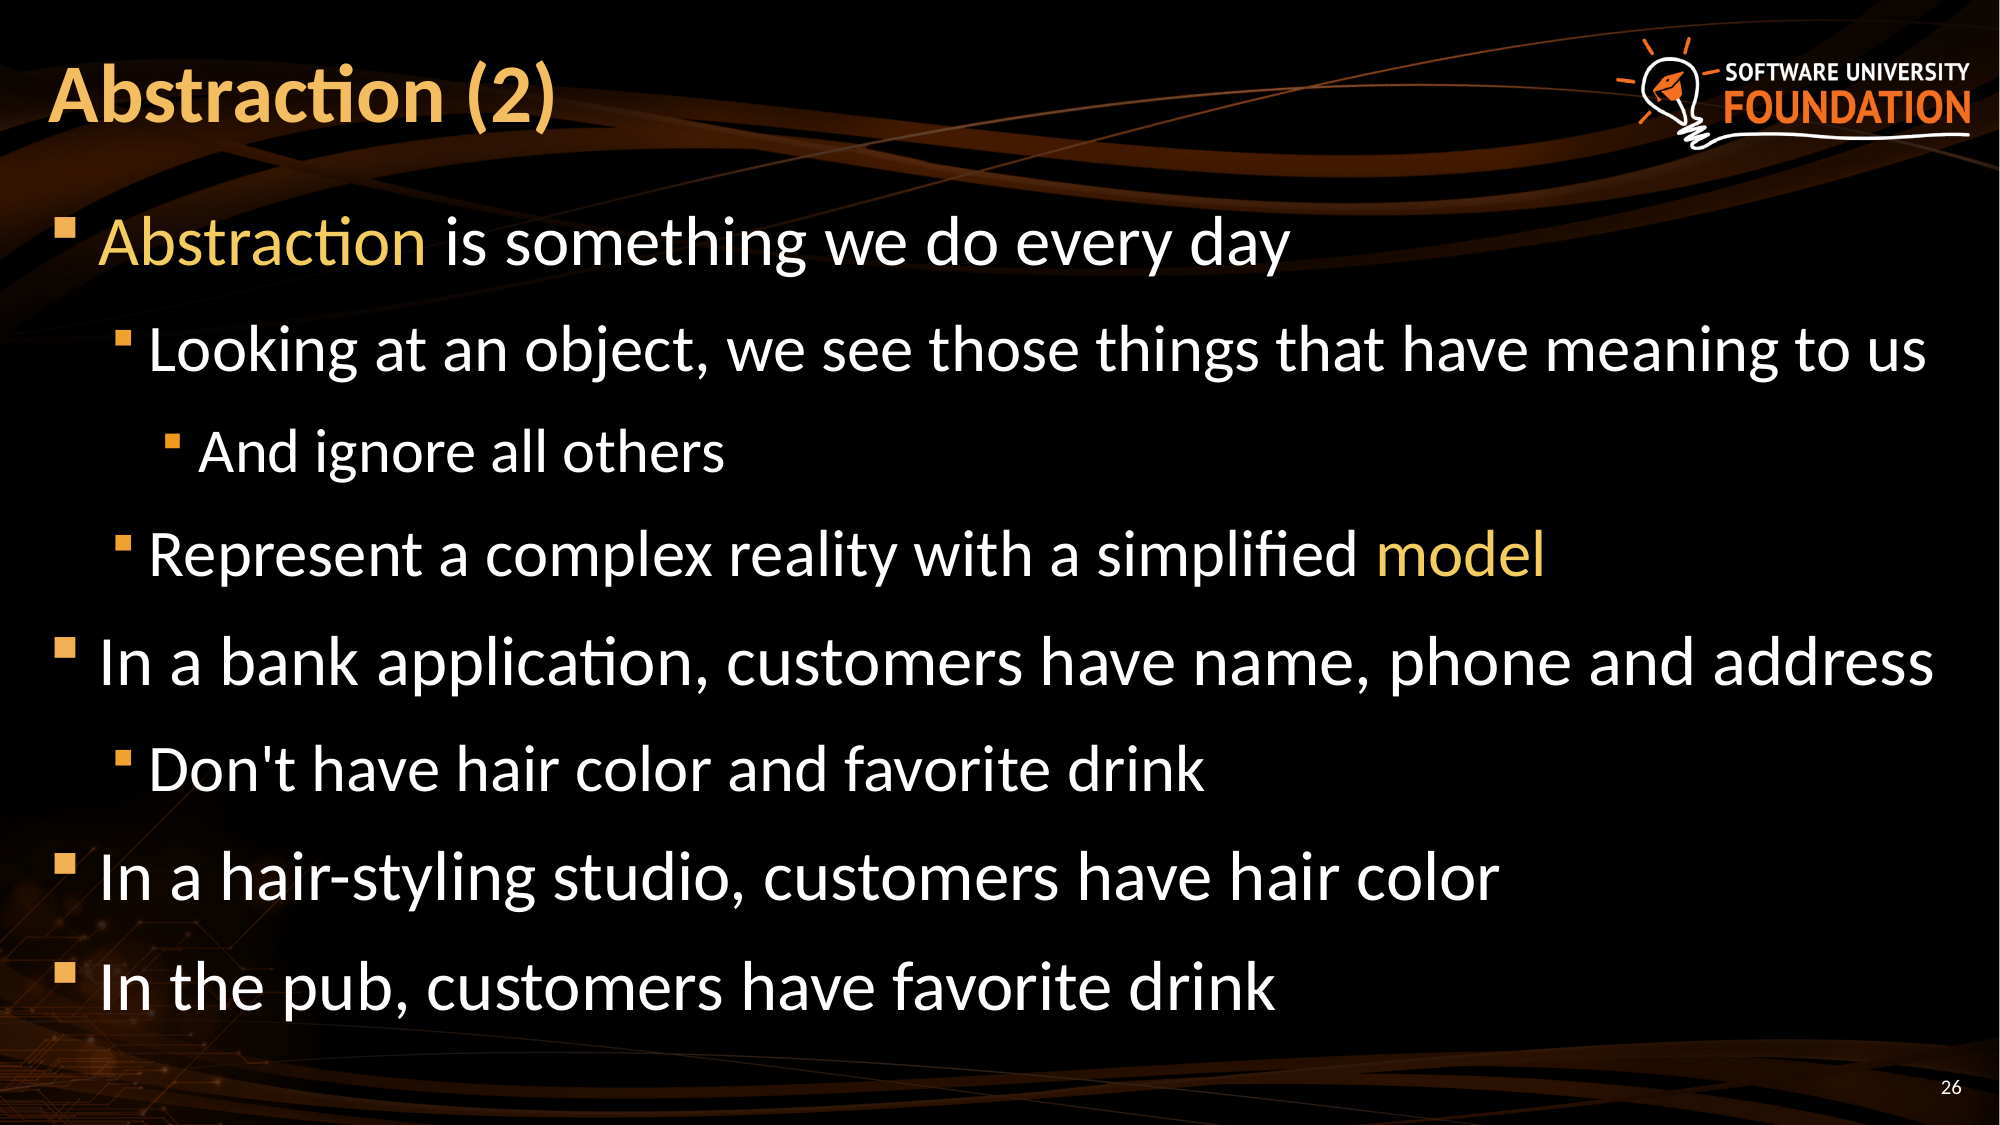

# Abstraction (2)
Abstraction is something we do every day
Looking at an object, we see those things that have meaning to us
And ignore all others
Represent a complex reality with a simplified model
In a bank application, customers have name, phone and address
Don't have hair color and favorite drink
In a hair-styling studio, customers have hair color
In the pub, customers have favorite drink
26